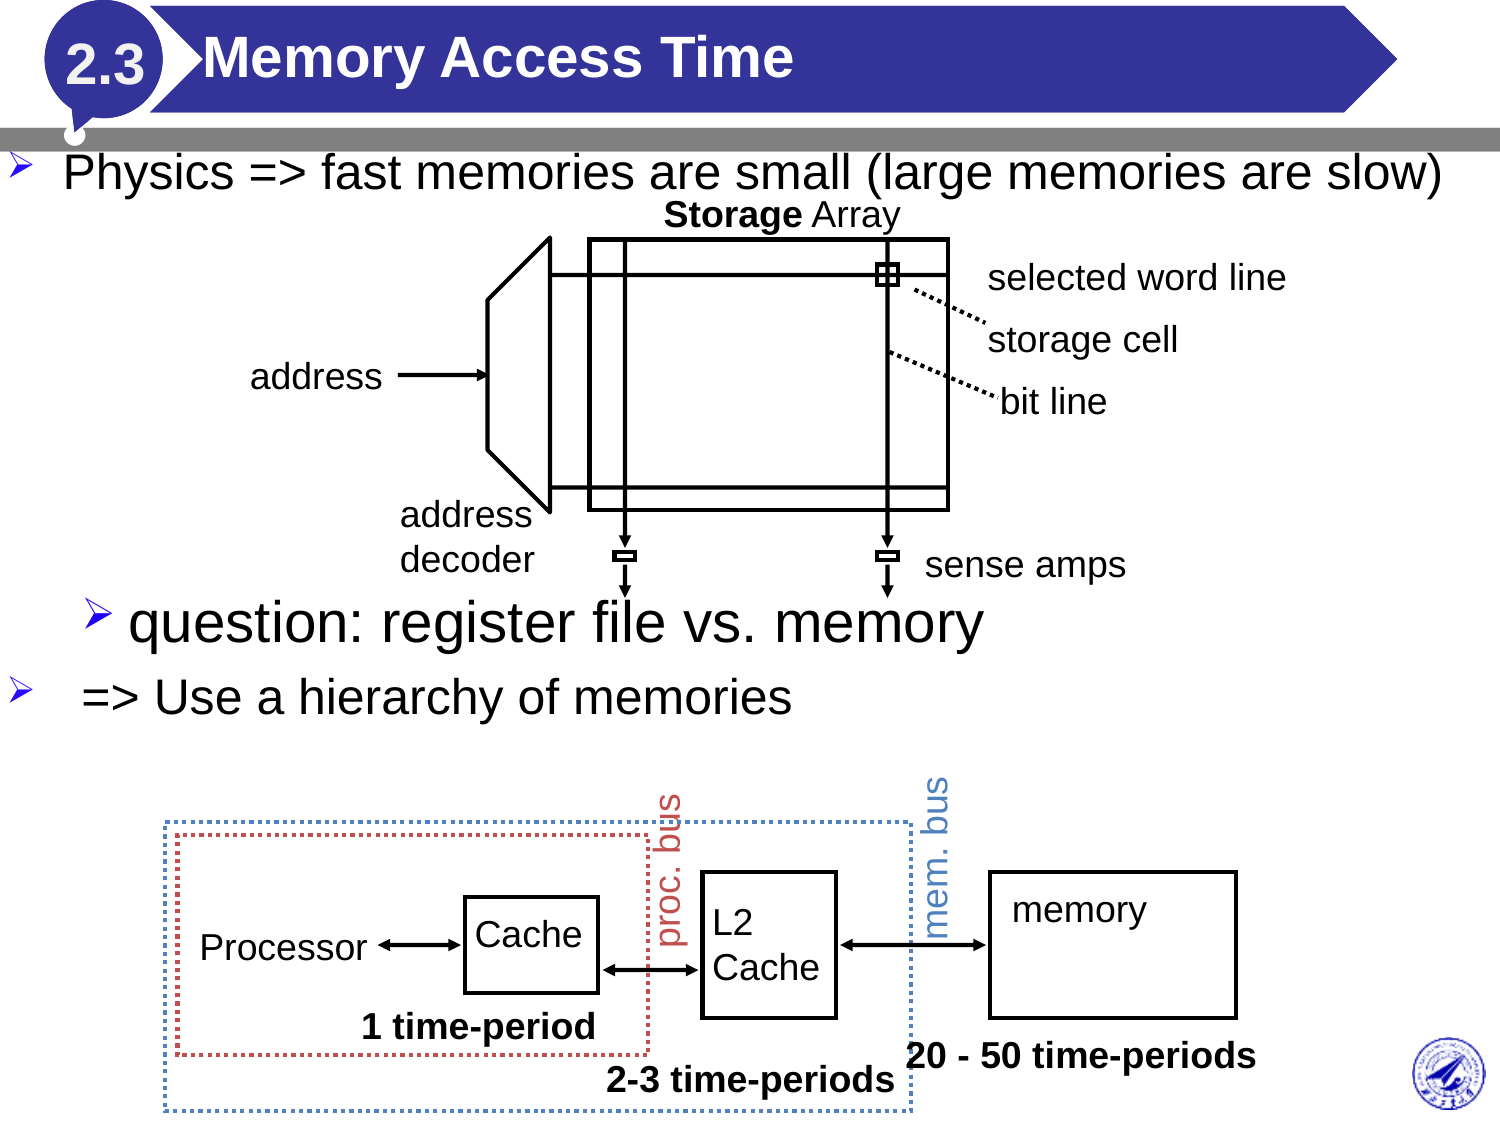

# Memory Access Time
2.3
Physics => fast memories are small (large memories are slow)

question: register file vs. memory
=> Use a hierarchy of memories
Storage Array

selected word line

storage cell
address

bit line

address
decoder

sense amps

mem. bus

proc. bus

memory
L2
Cache

Cache
Processor

1 time-period
20 - 50 time-periods
2-3 time-periods